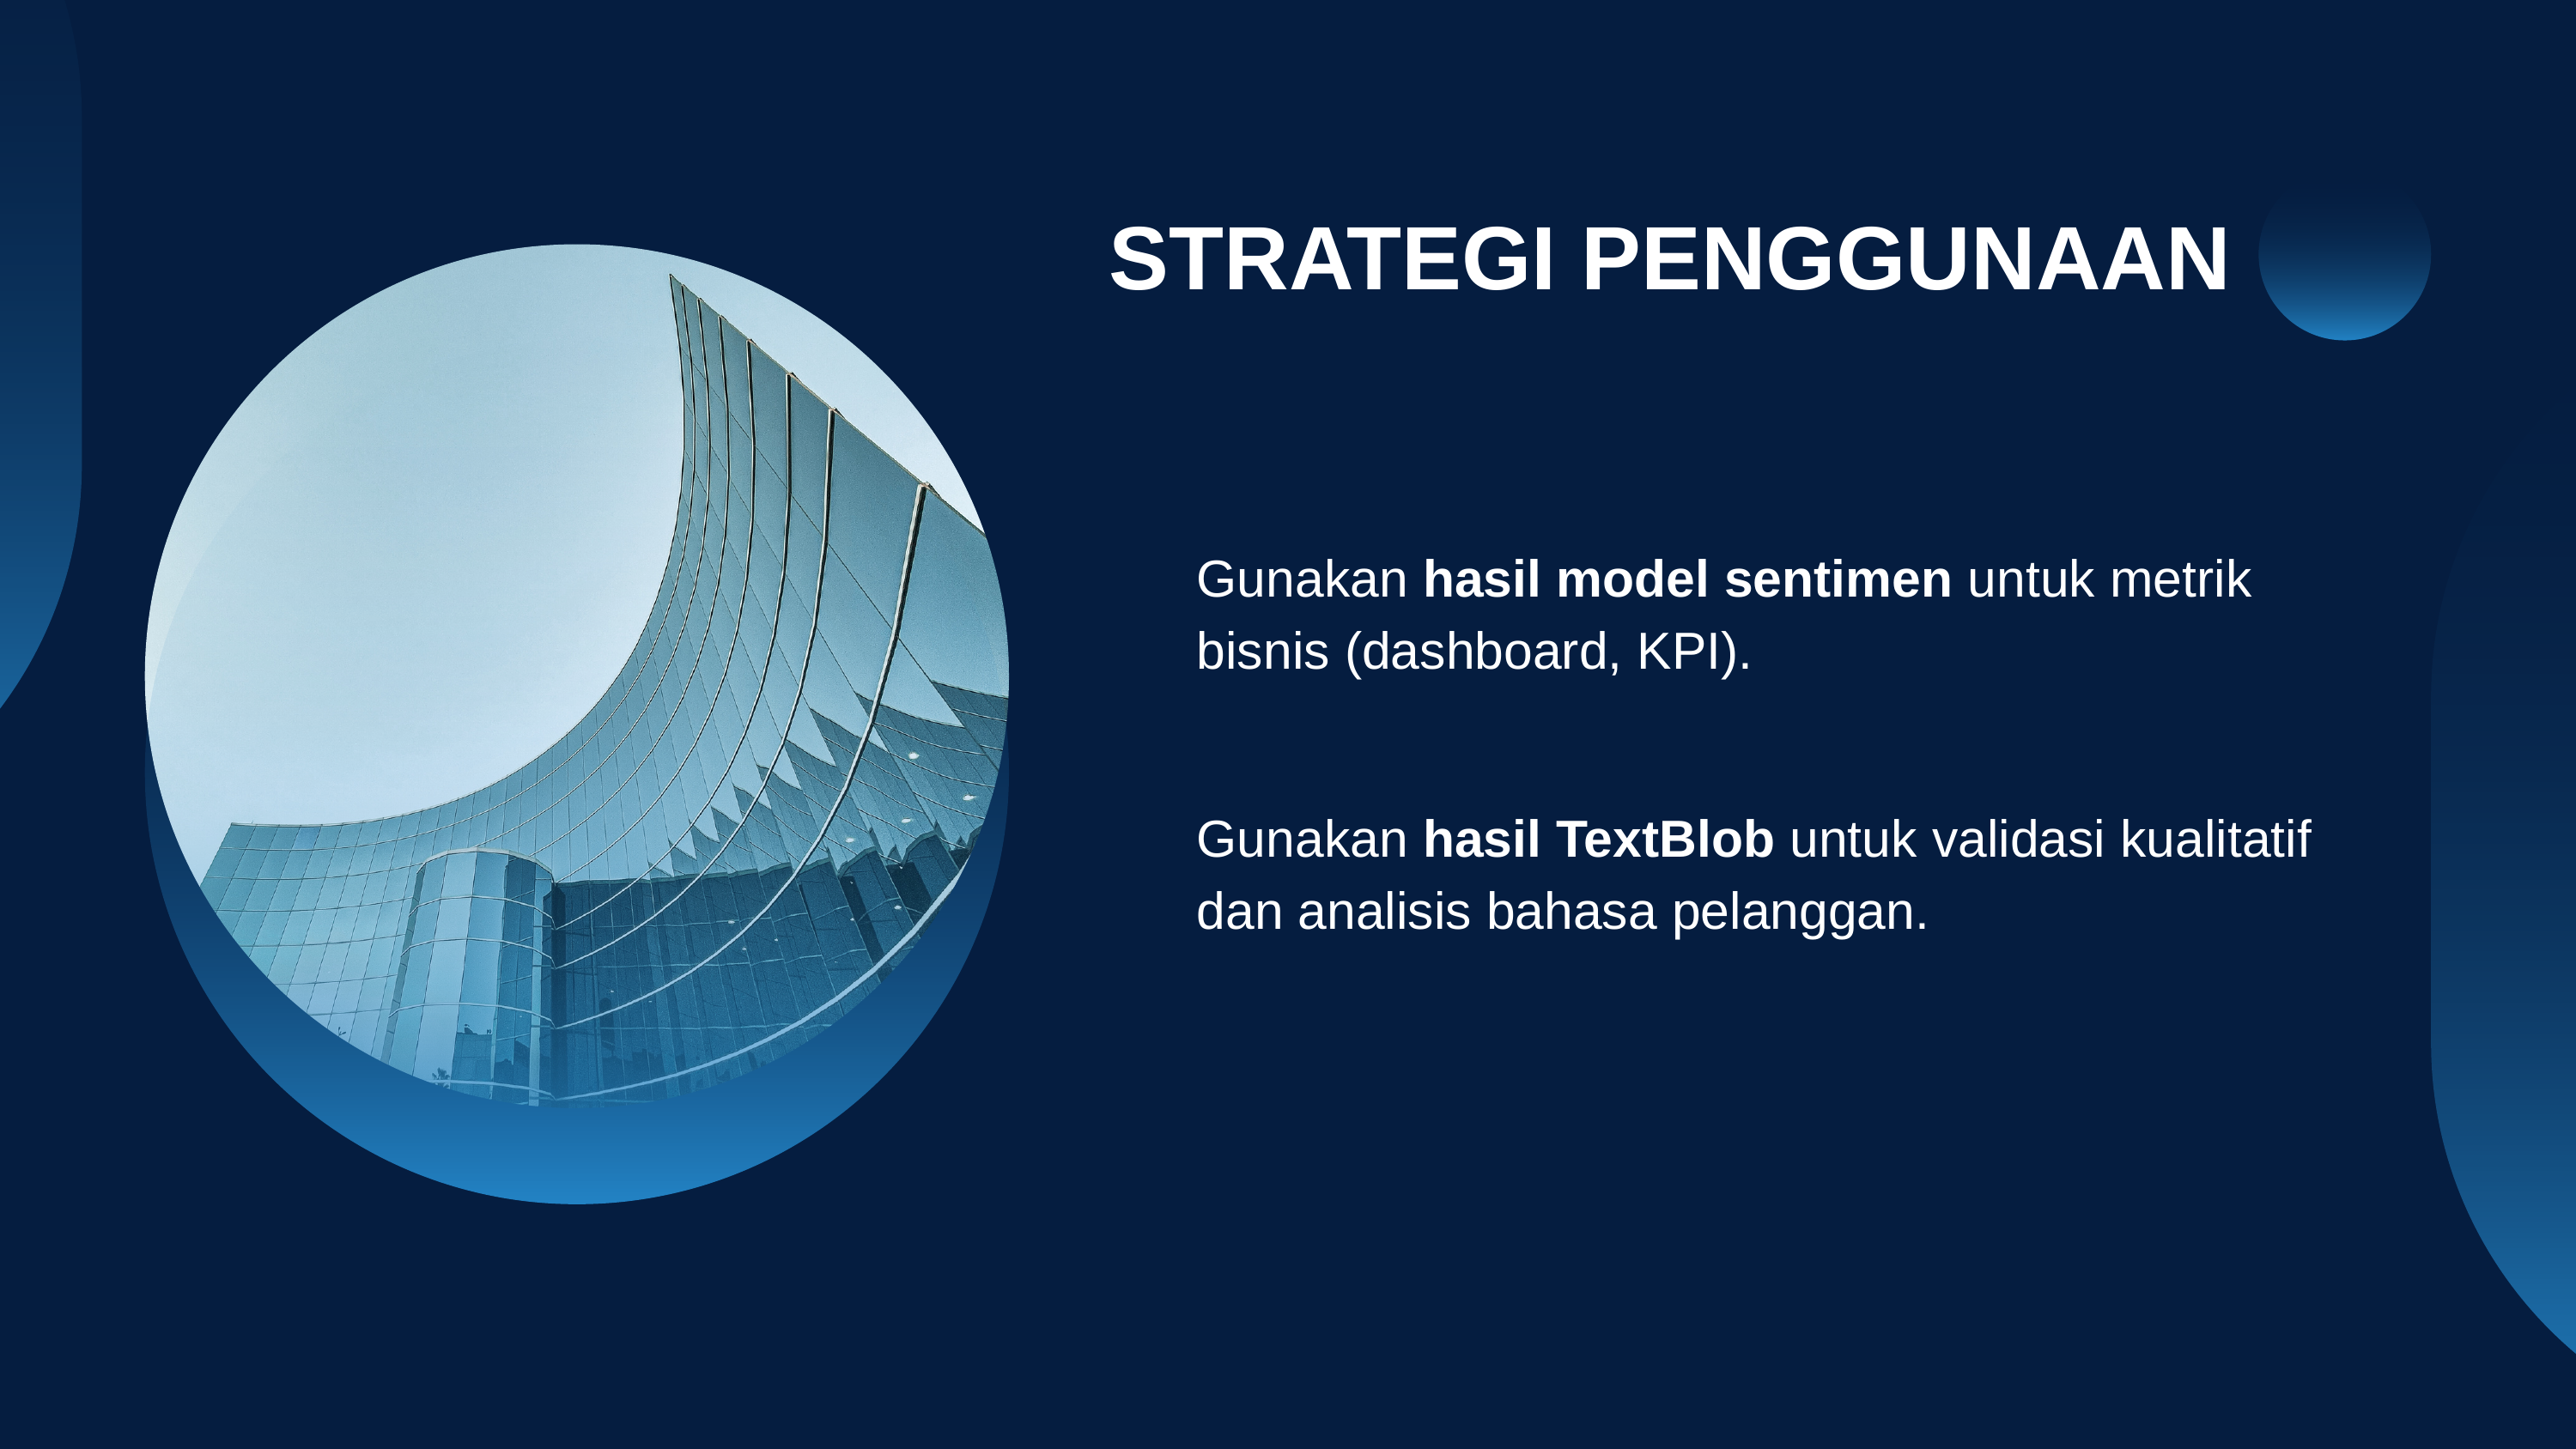

STRATEGI PENGGUNAAN

Gunakan hasil model sentimen untuk metrik bisnis (dashboard, KPI).
Gunakan hasil TextBlob untuk validasi kualitatif dan analisis bahasa pelanggan.